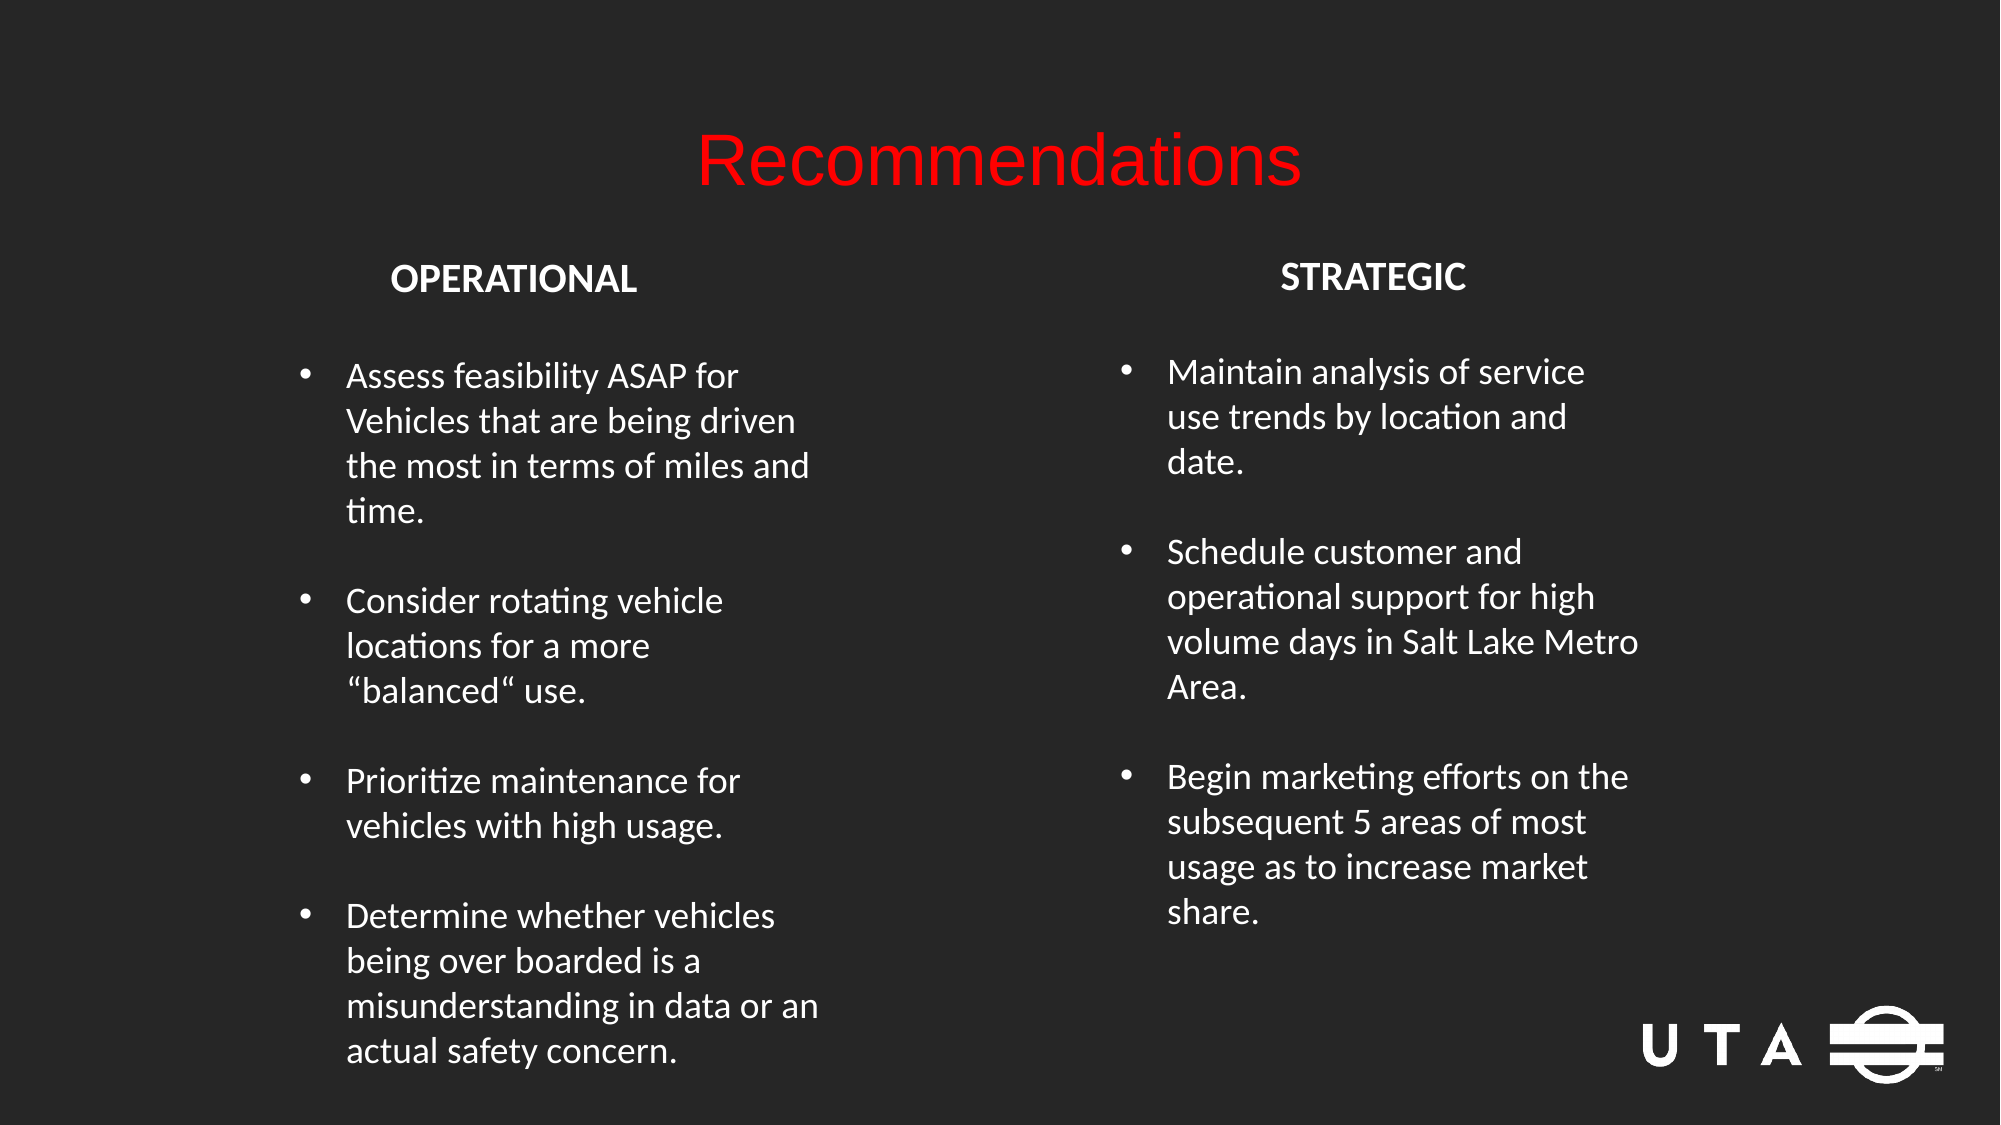

Recommendations
STRATEGIC
OPERATIONAL
Maintain analysis of service use trends by location and date.

Schedule customer and operational support for high volume days in Salt Lake Metro Area.

Begin marketing efforts on the subsequent 5 areas of most usage as to increase market share.

Assess feasibility ASAP for Vehicles that are being driven the most in terms of miles and time.

Consider rotating vehicle locations for a more “balanced“ use.

Prioritize maintenance for vehicles with high usage.

Determine whether vehicles being over boarded is a misunderstanding in data or an actual safety concern.